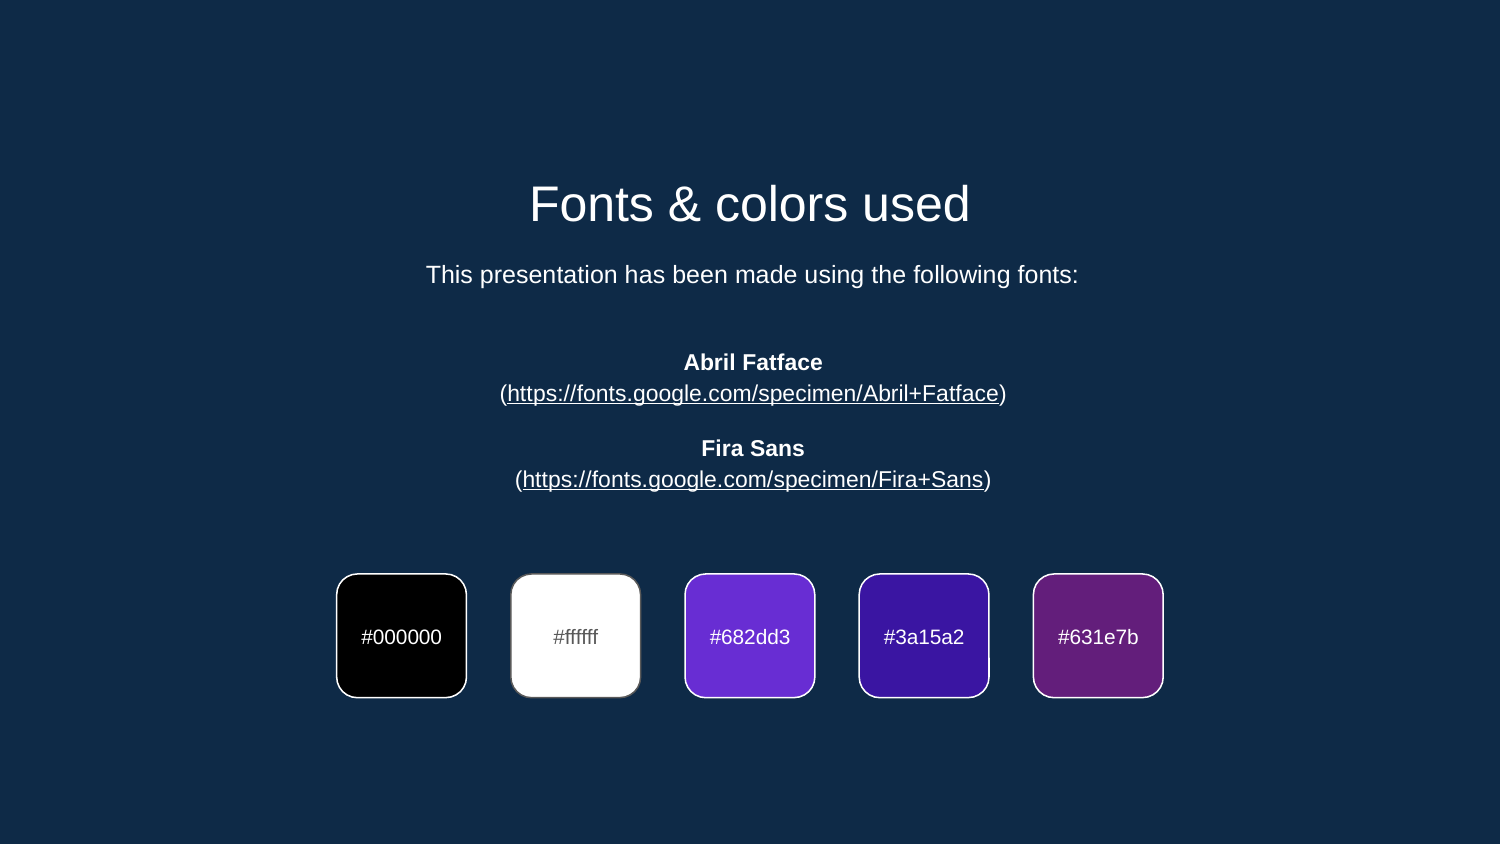

Fonts & colors used
This presentation has been made using the following fonts:

Abril Fatface
(https://fonts.google.com/specimen/Abril+Fatface)

Fira Sans
(https://fonts.google.com/specimen/Fira+Sans)

#000000

#ffffff

#682dd3

#3a15a2

#631e7b